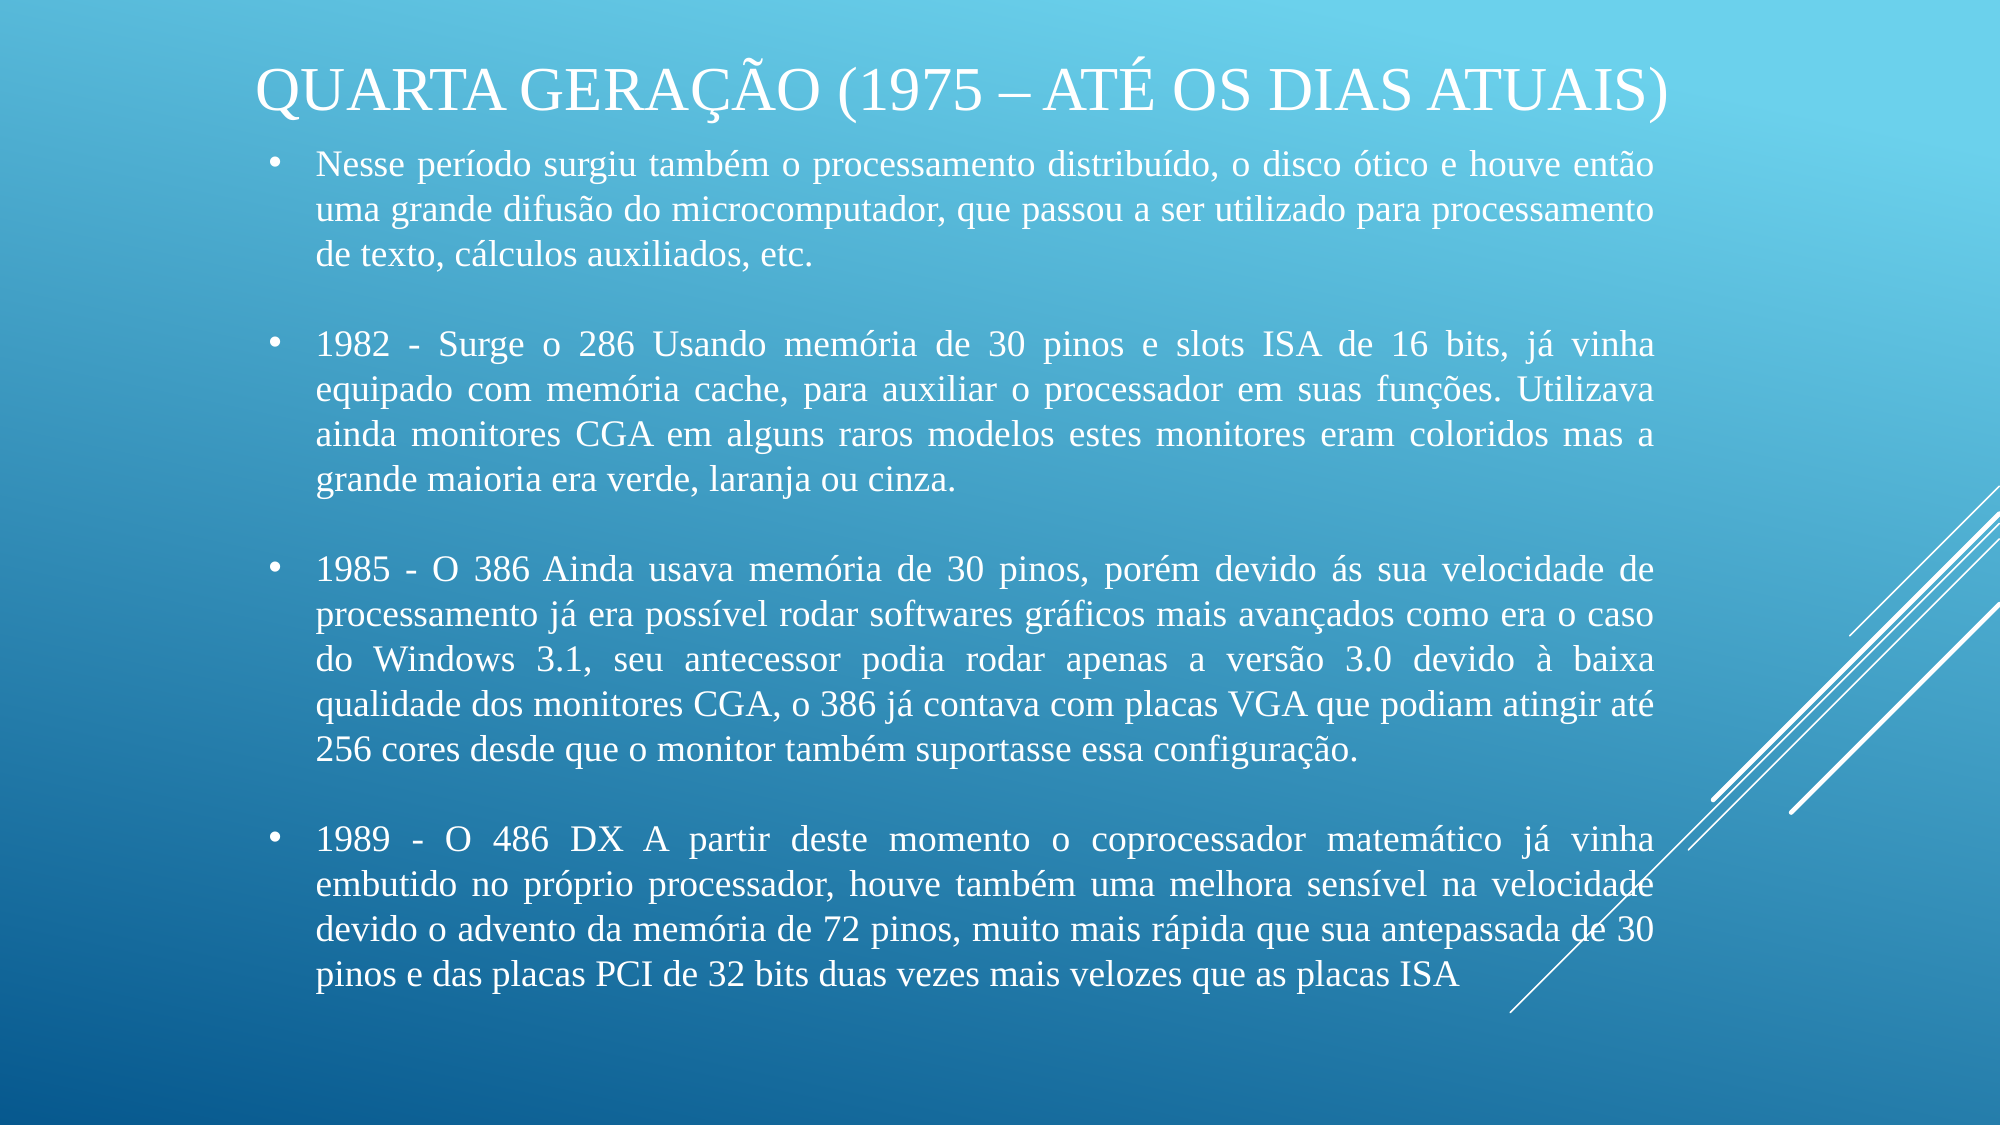

QUARTA GERAÇÃO (1975 – ATÉ OS DIAS ATUAIS)
Nesse período surgiu também o processamento distribuído, o disco ótico e houve então uma grande difusão do microcomputador, que passou a ser utilizado para processamento de texto, cálculos auxiliados, etc.

1982 - Surge o 286 Usando memória de 30 pinos e slots ISA de 16 bits, já vinha equipado com memória cache, para auxiliar o processador em suas funções. Utilizava ainda monitores CGA em alguns raros modelos estes monitores eram coloridos mas a grande maioria era verde, laranja ou cinza.

1985 - O 386 Ainda usava memória de 30 pinos, porém devido ás sua velocidade de processamento já era possível rodar softwares gráficos mais avançados como era o caso do Windows 3.1, seu antecessor podia rodar apenas a versão 3.0 devido à baixa qualidade dos monitores CGA, o 386 já contava com placas VGA que podiam atingir até 256 cores desde que o monitor também suportasse essa configuração.

1989 - O 486 DX A partir deste momento o coprocessador matemático já vinha embutido no próprio processador, houve também uma melhora sensível na velocidade devido o advento da memória de 72 pinos, muito mais rápida que sua antepassada de 30 pinos e das placas PCI de 32 bits duas vezes mais velozes que as placas ISA